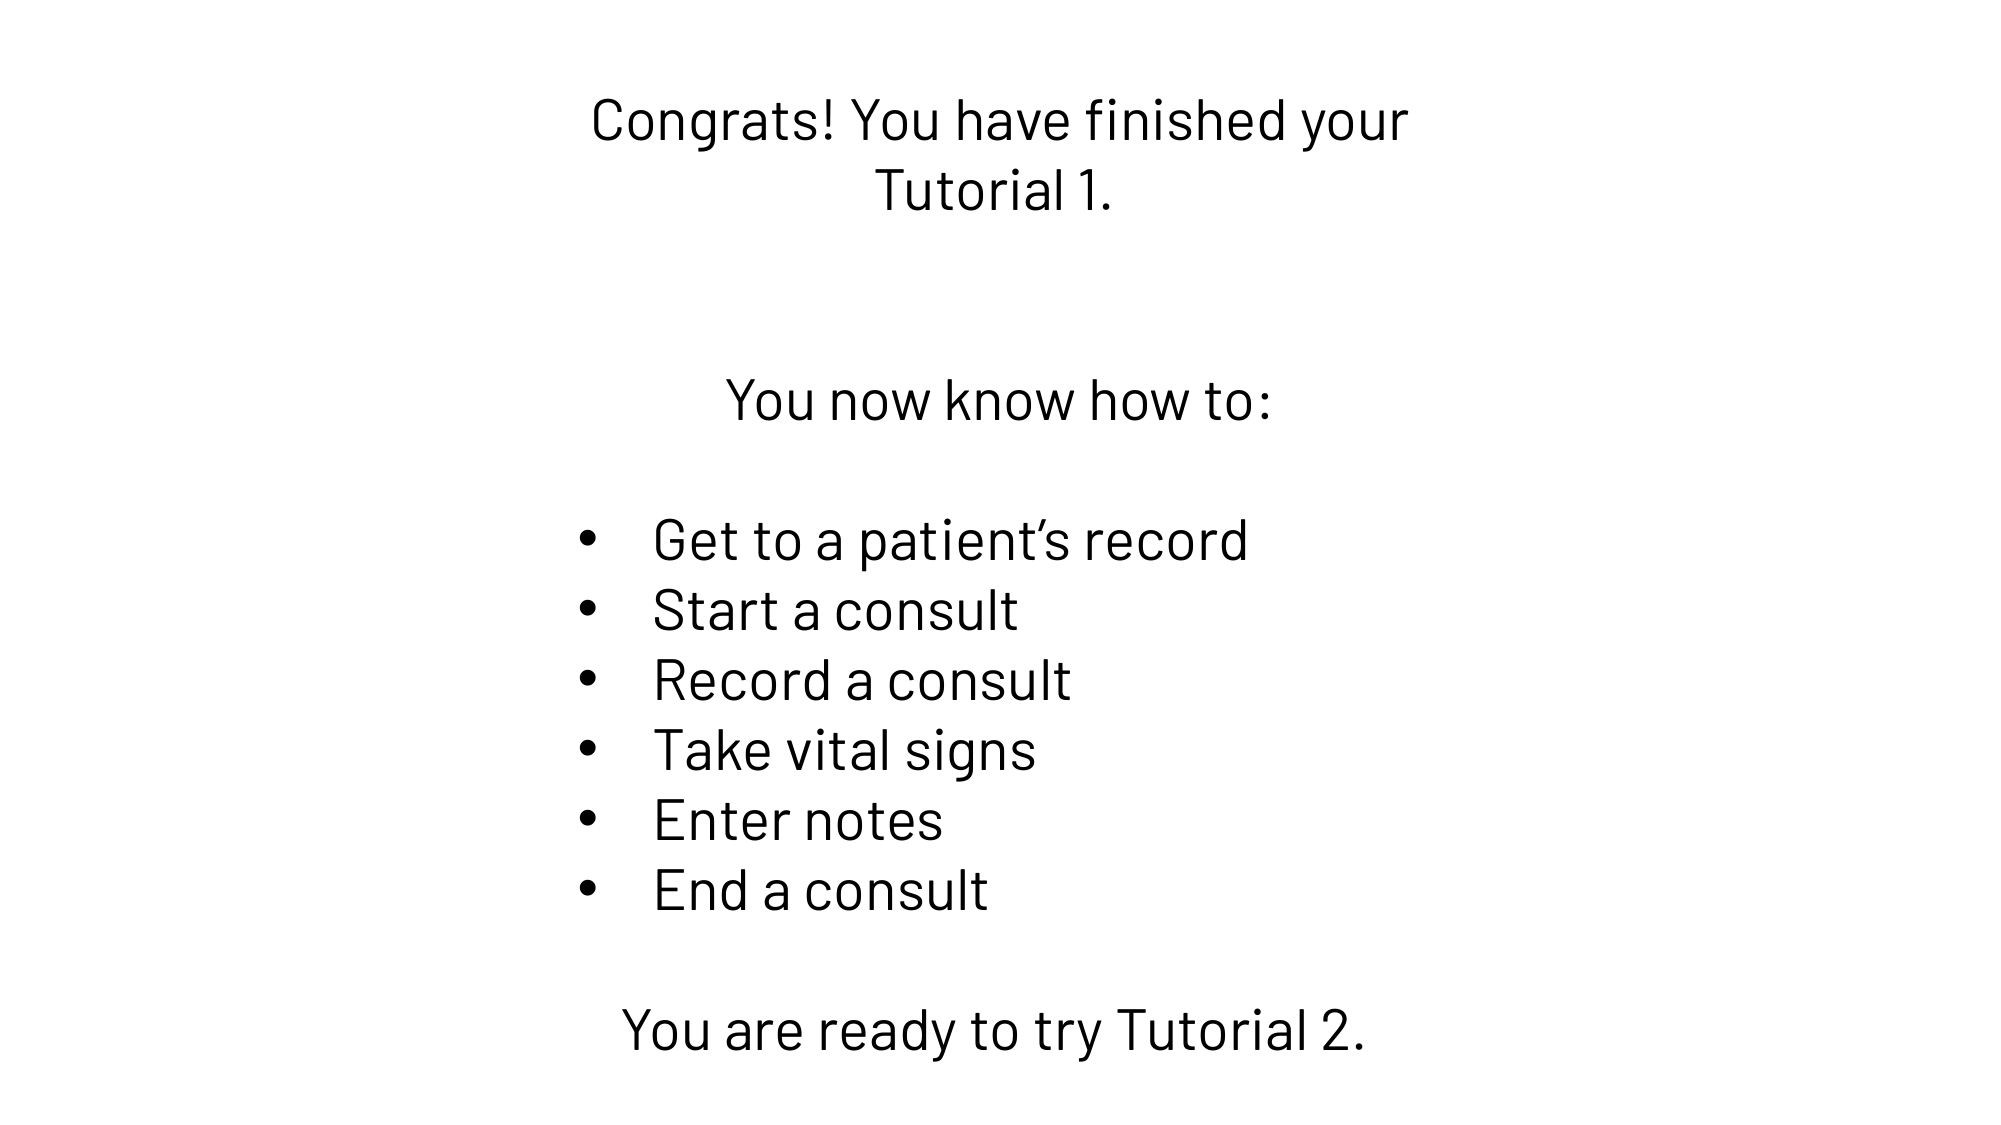

Congrats! You have finished your Tutorial 1.

You now know how to:

Get to a patient’s record
Start a consult
Record a consult
Take vital signs
Enter notes
End a consult

You are ready to try Tutorial 2.